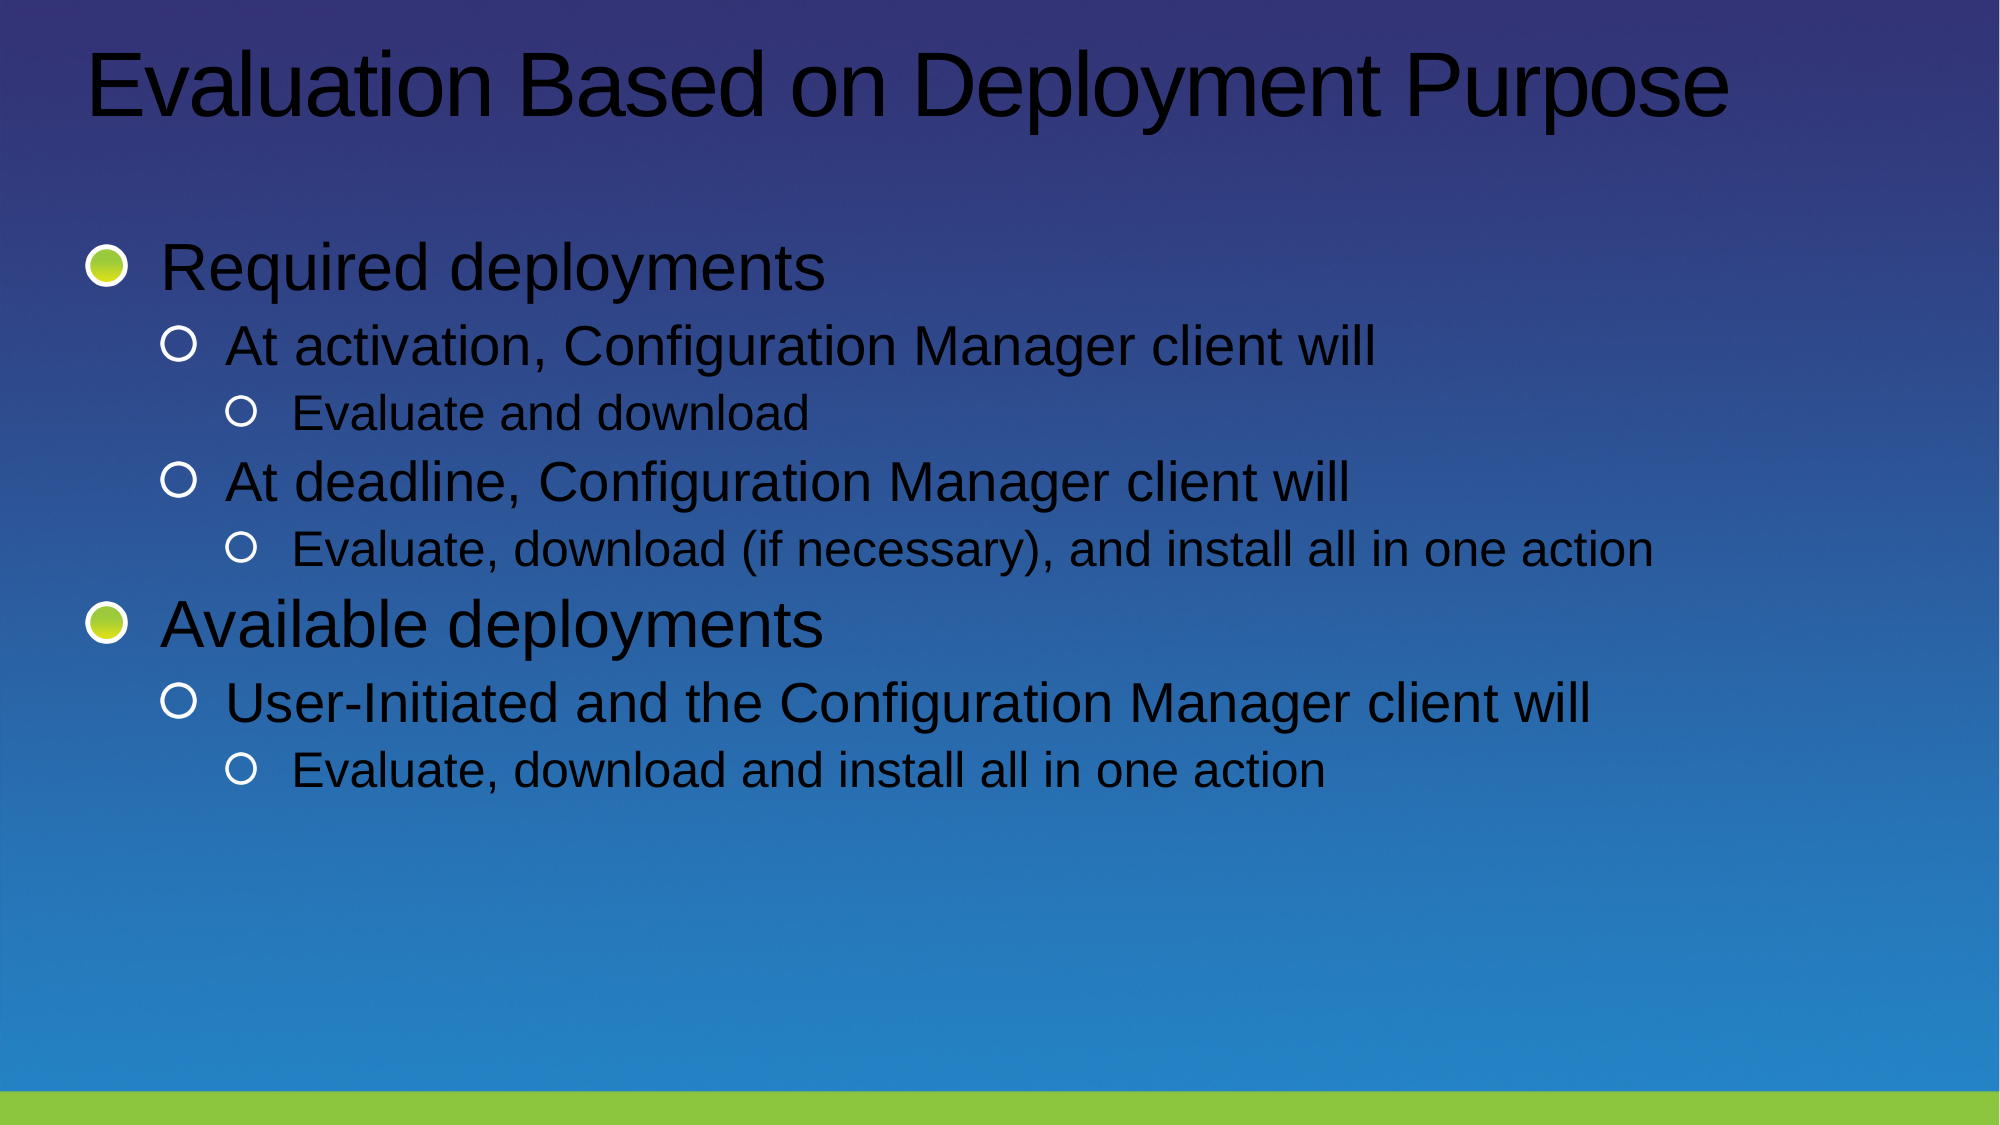

# Evaluation Based on Deployment Purpose
Required deployments
At activation, Configuration Manager client will
Evaluate and download
At deadline, Configuration Manager client will
Evaluate, download (if necessary), and install all in one action
Available deployments
User-Initiated and the Configuration Manager client will
Evaluate, download and install all in one action